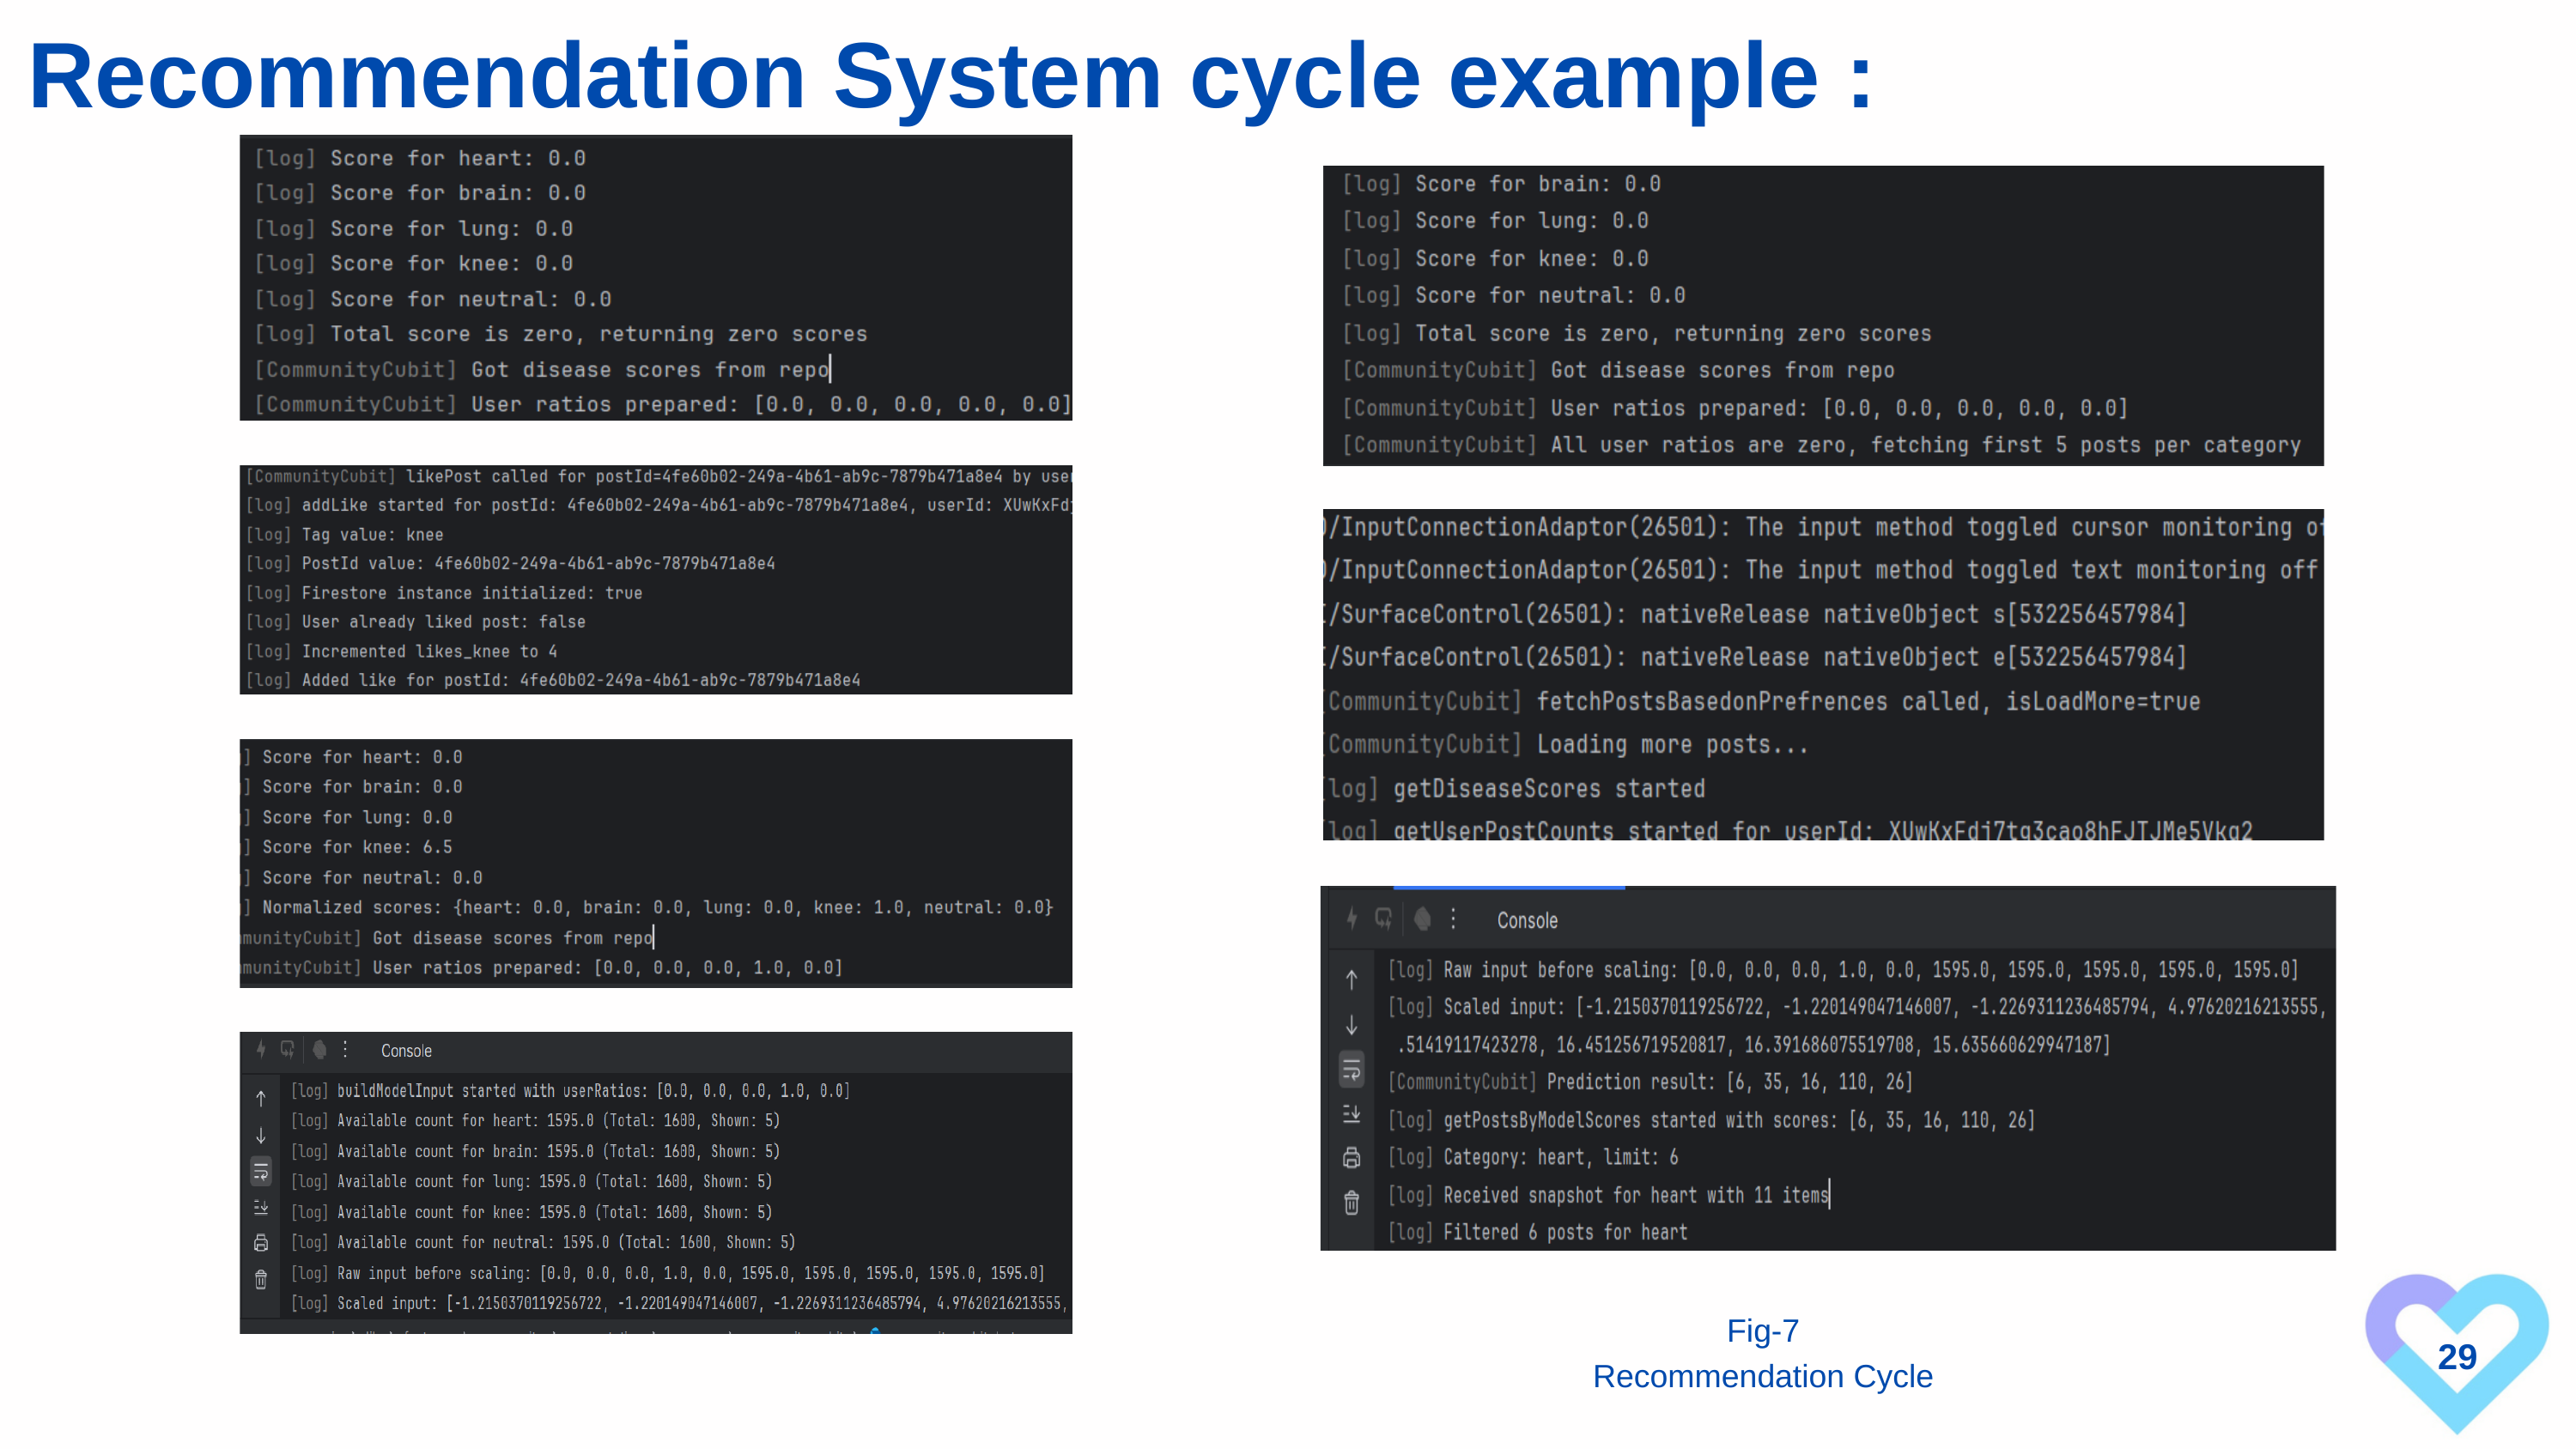

Recommendation System cycle example :

Fig-7
Recommendation Cycle
29